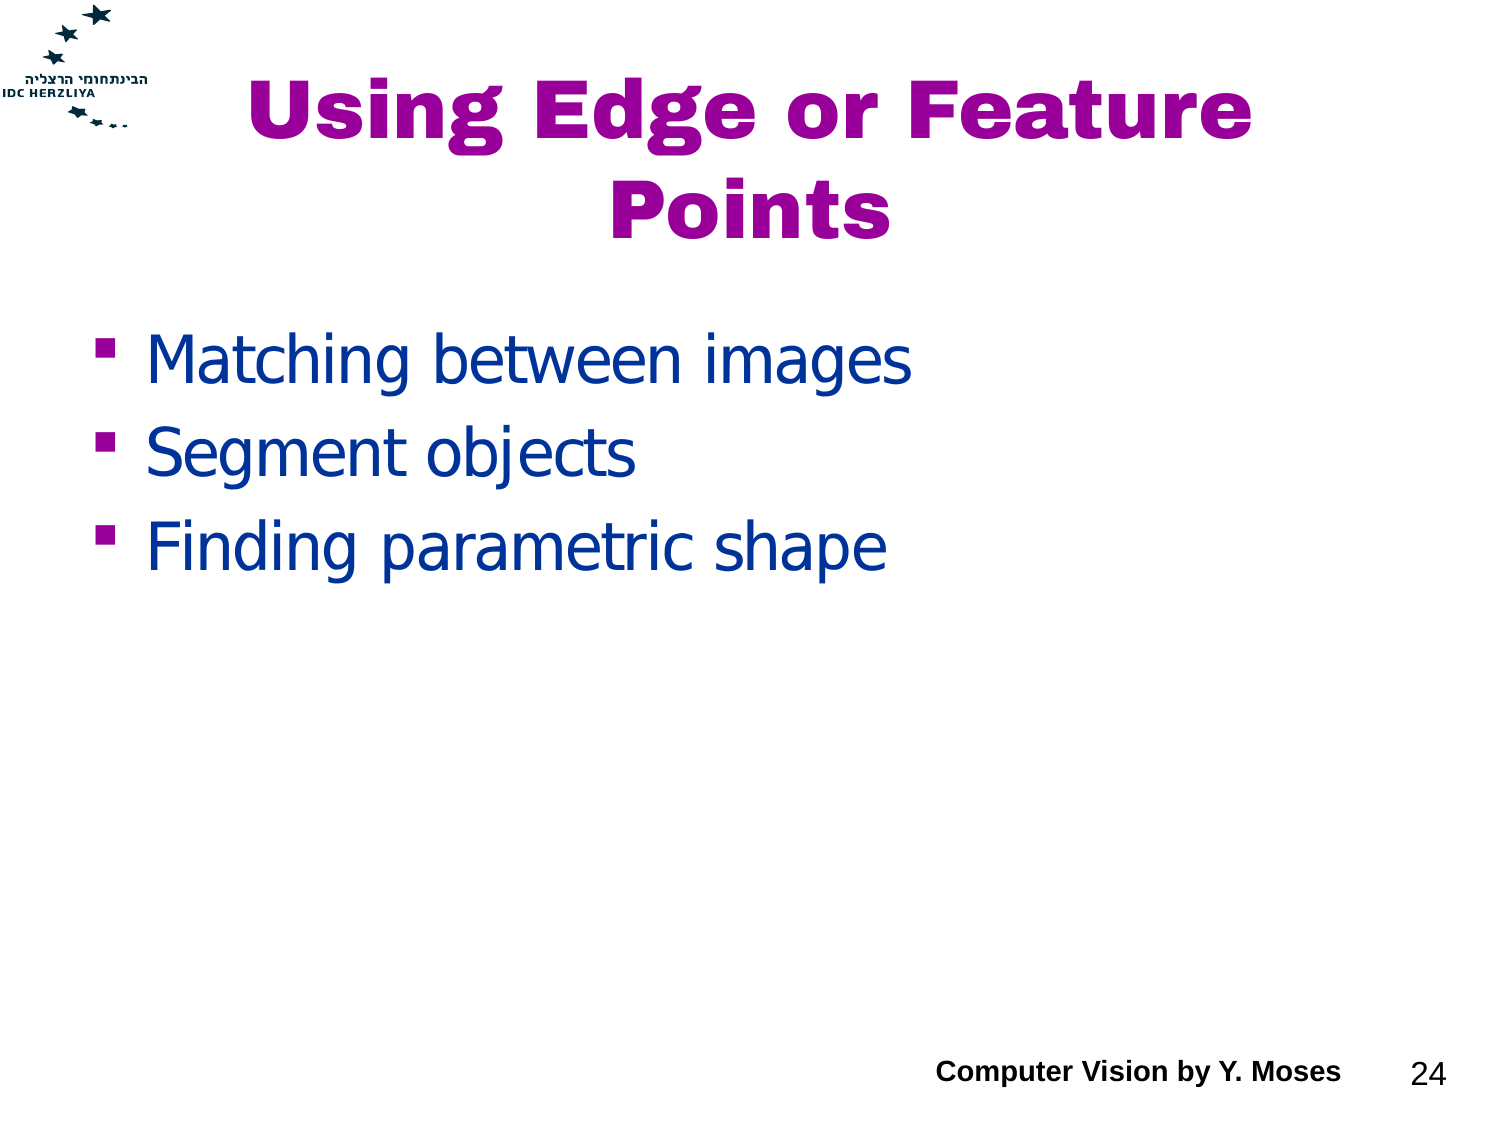

# Using Edge or Feature Points
Matching between images
Segment objects
Finding parametric shape
Computer Vision by Y. Moses
24